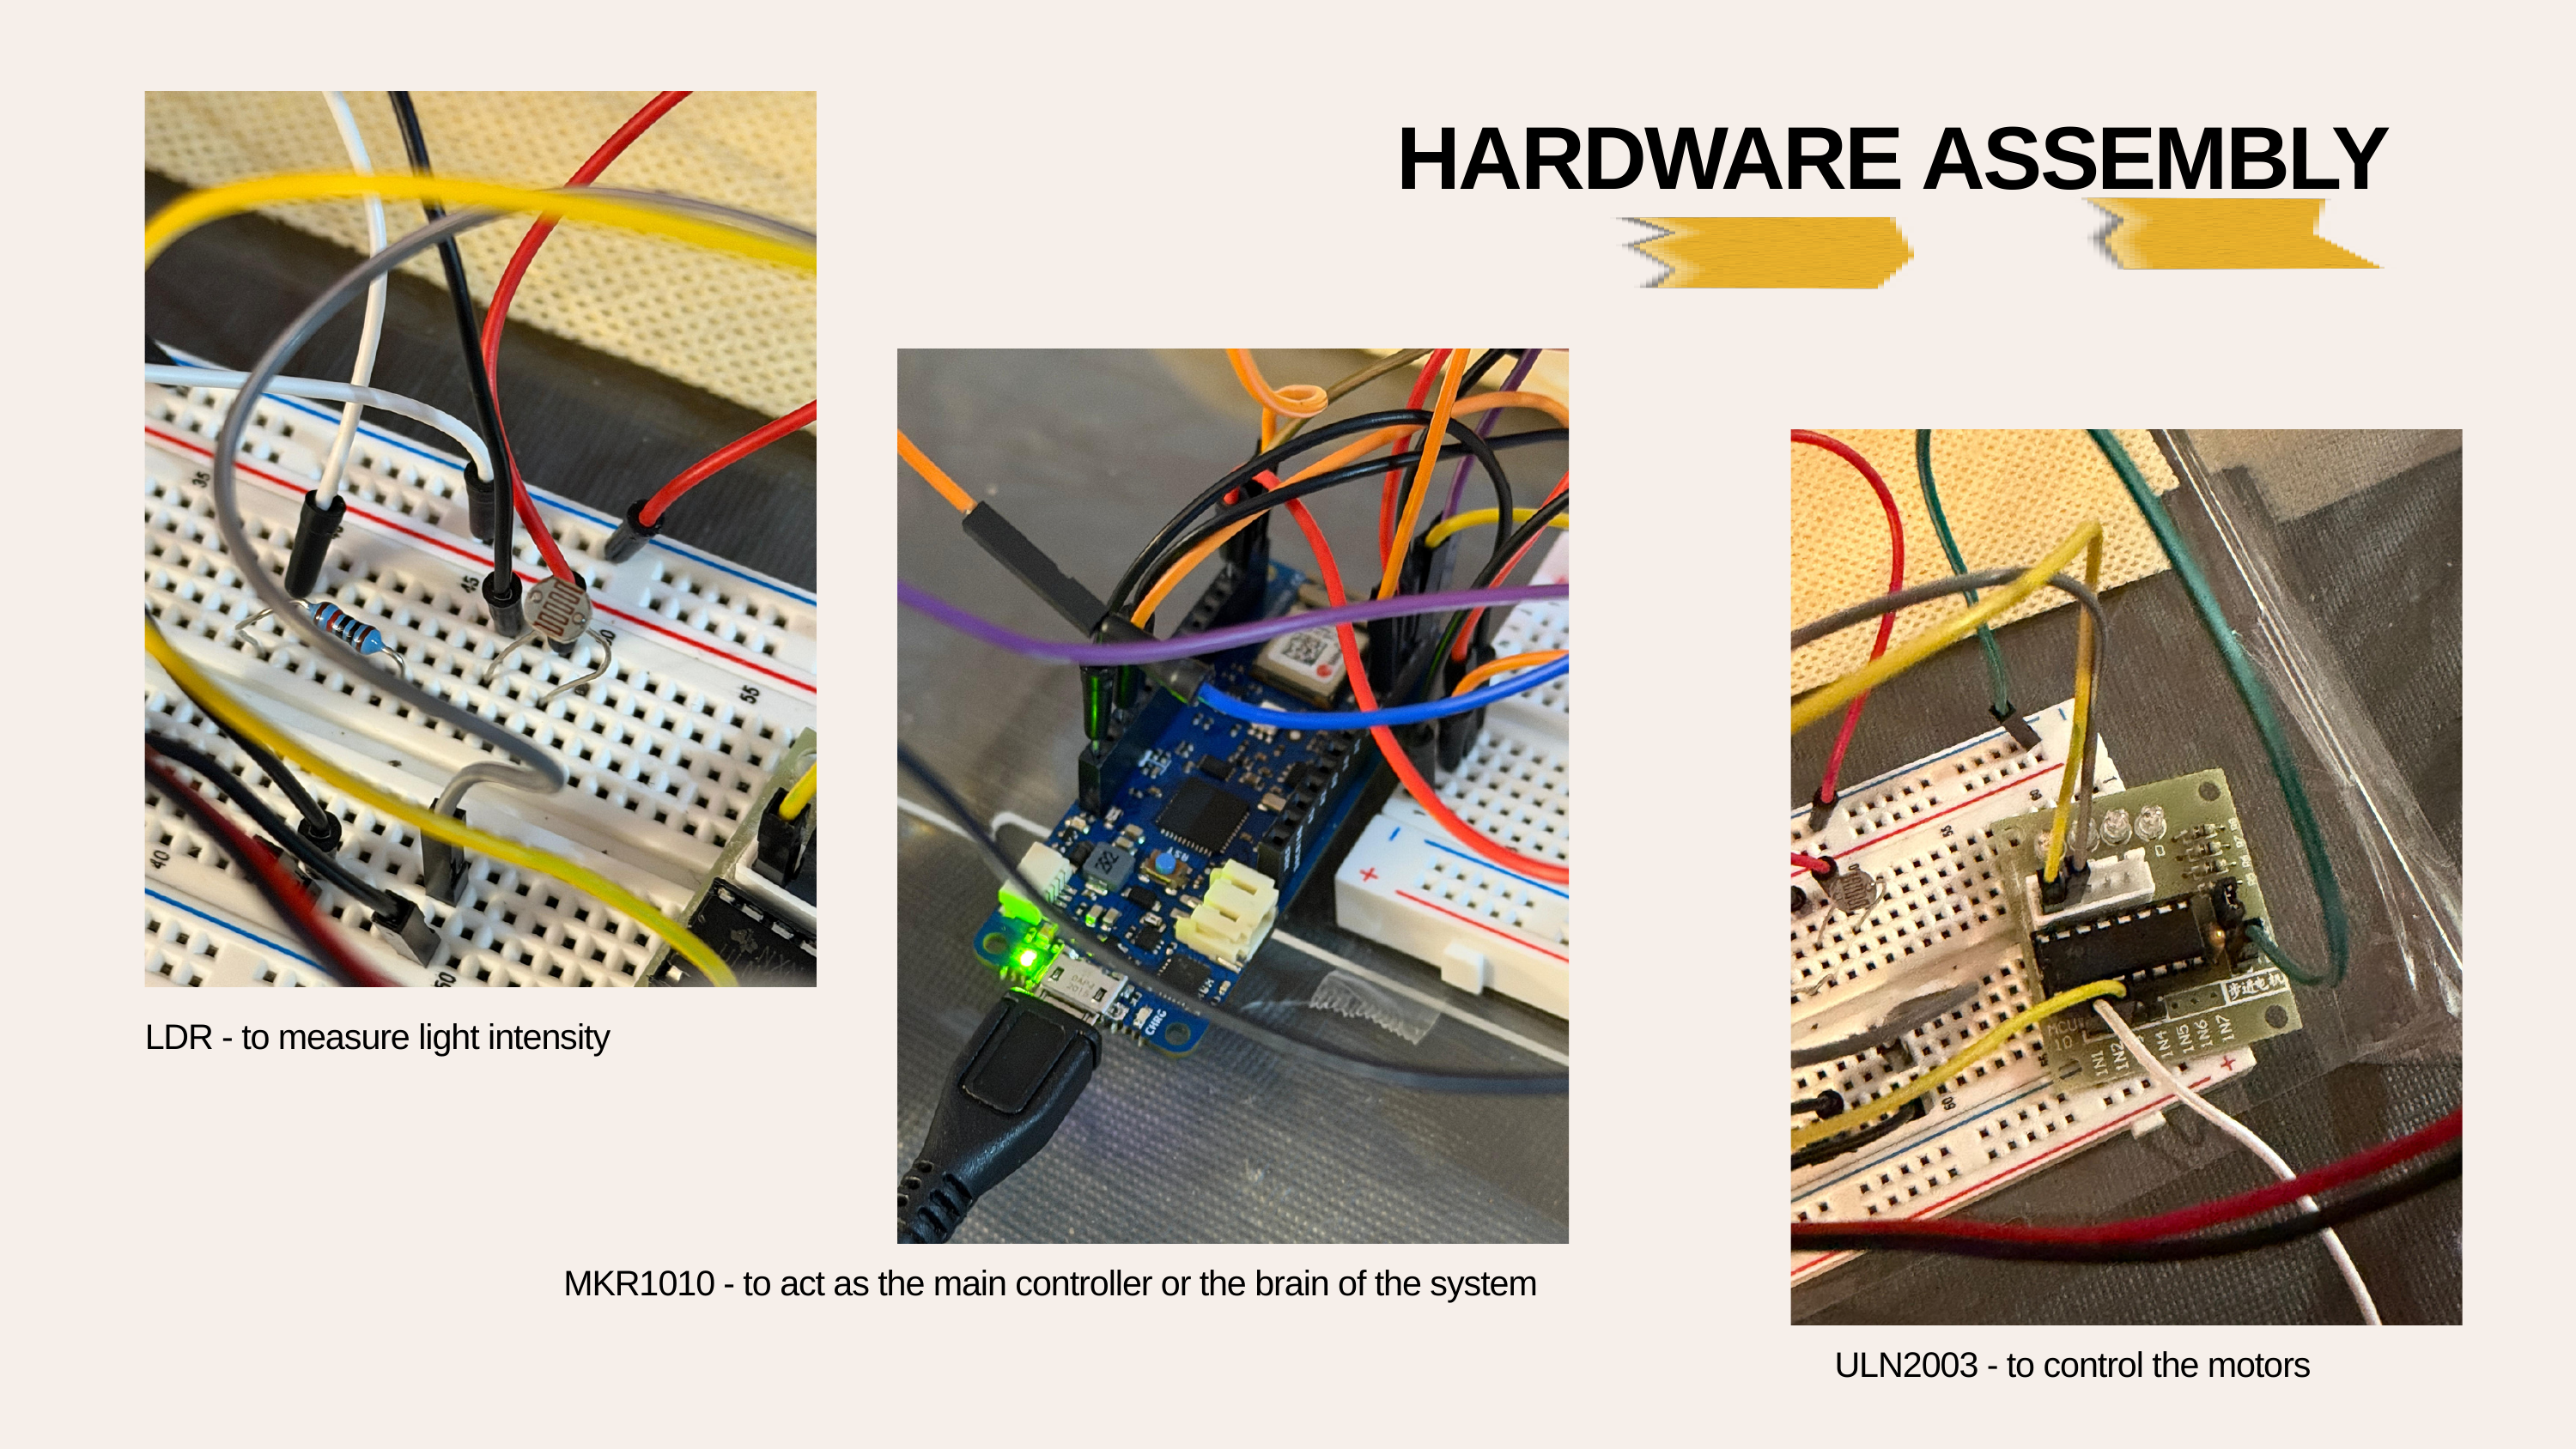

HARDWARE ASSEMBLY

LDR - to measure light intensity
MKR1010 - to act as the main controller or the brain of the system
ULN2003 - to control the motors